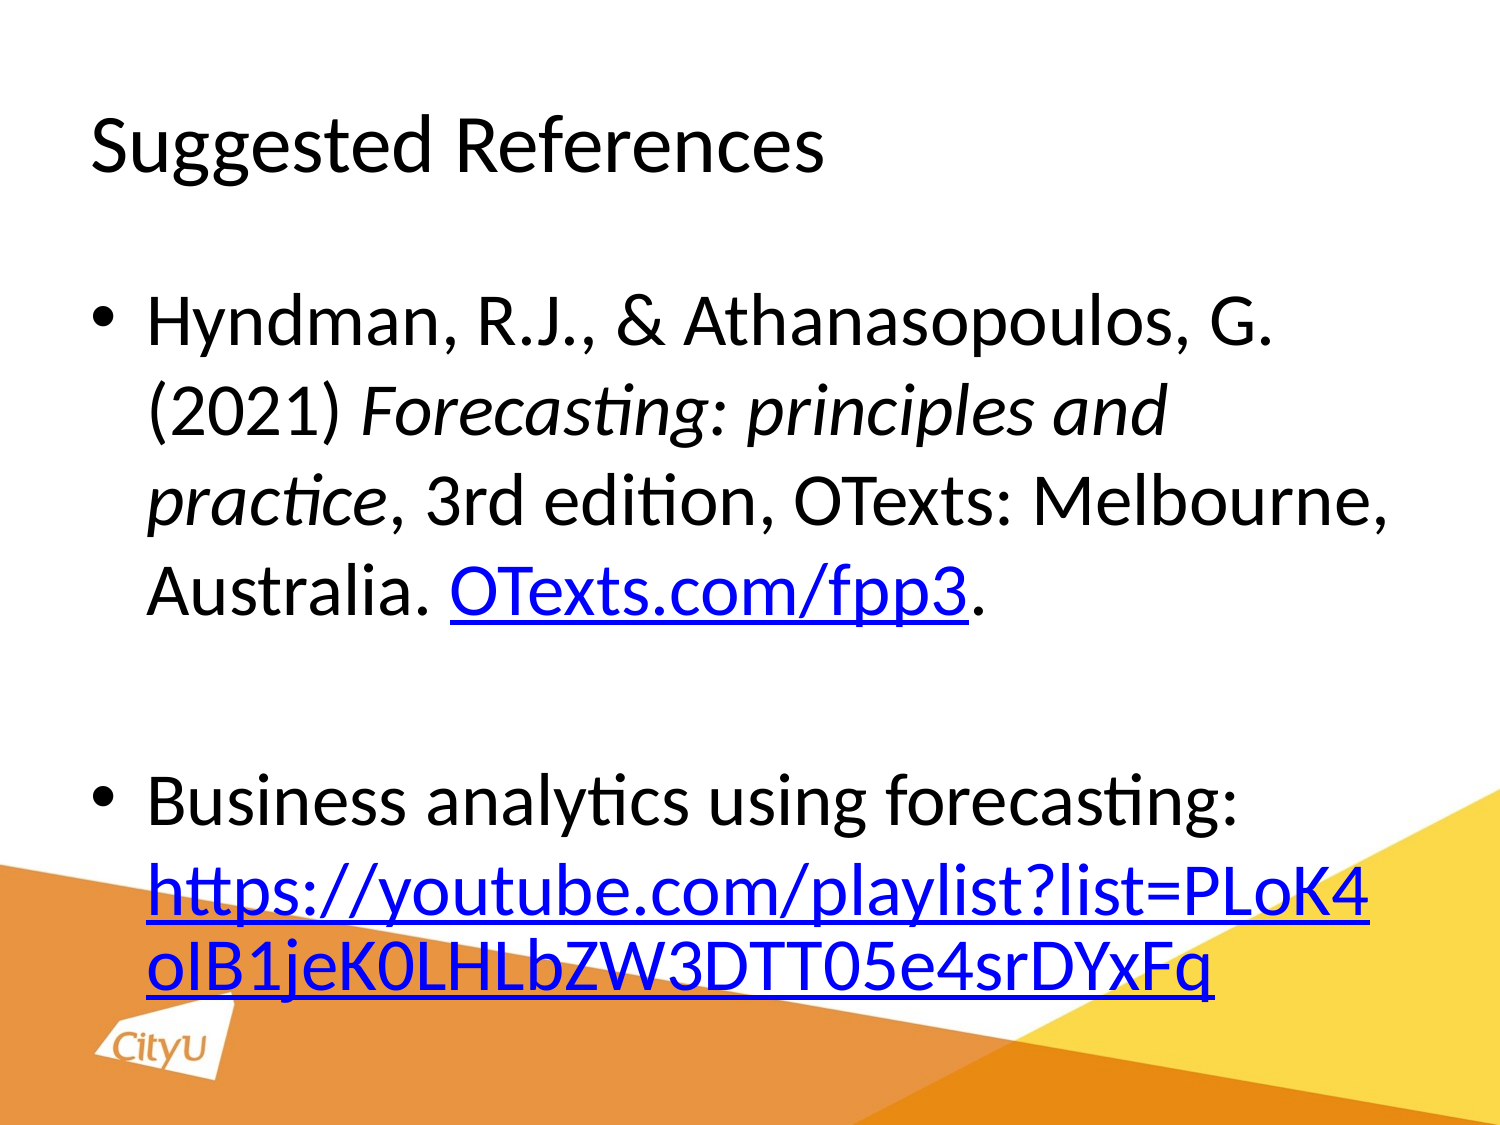

# Suggested References
Hyndman, R.J., & Athanasopoulos, G. (2021) Forecasting: principles and practice, 3rd edition, OTexts: Melbourne, Australia. OTexts.com/fpp3.

Business analytics using forecasting: https://youtube.com/playlist?list=PLoK4oIB1jeK0LHLbZW3DTT05e4srDYxFq